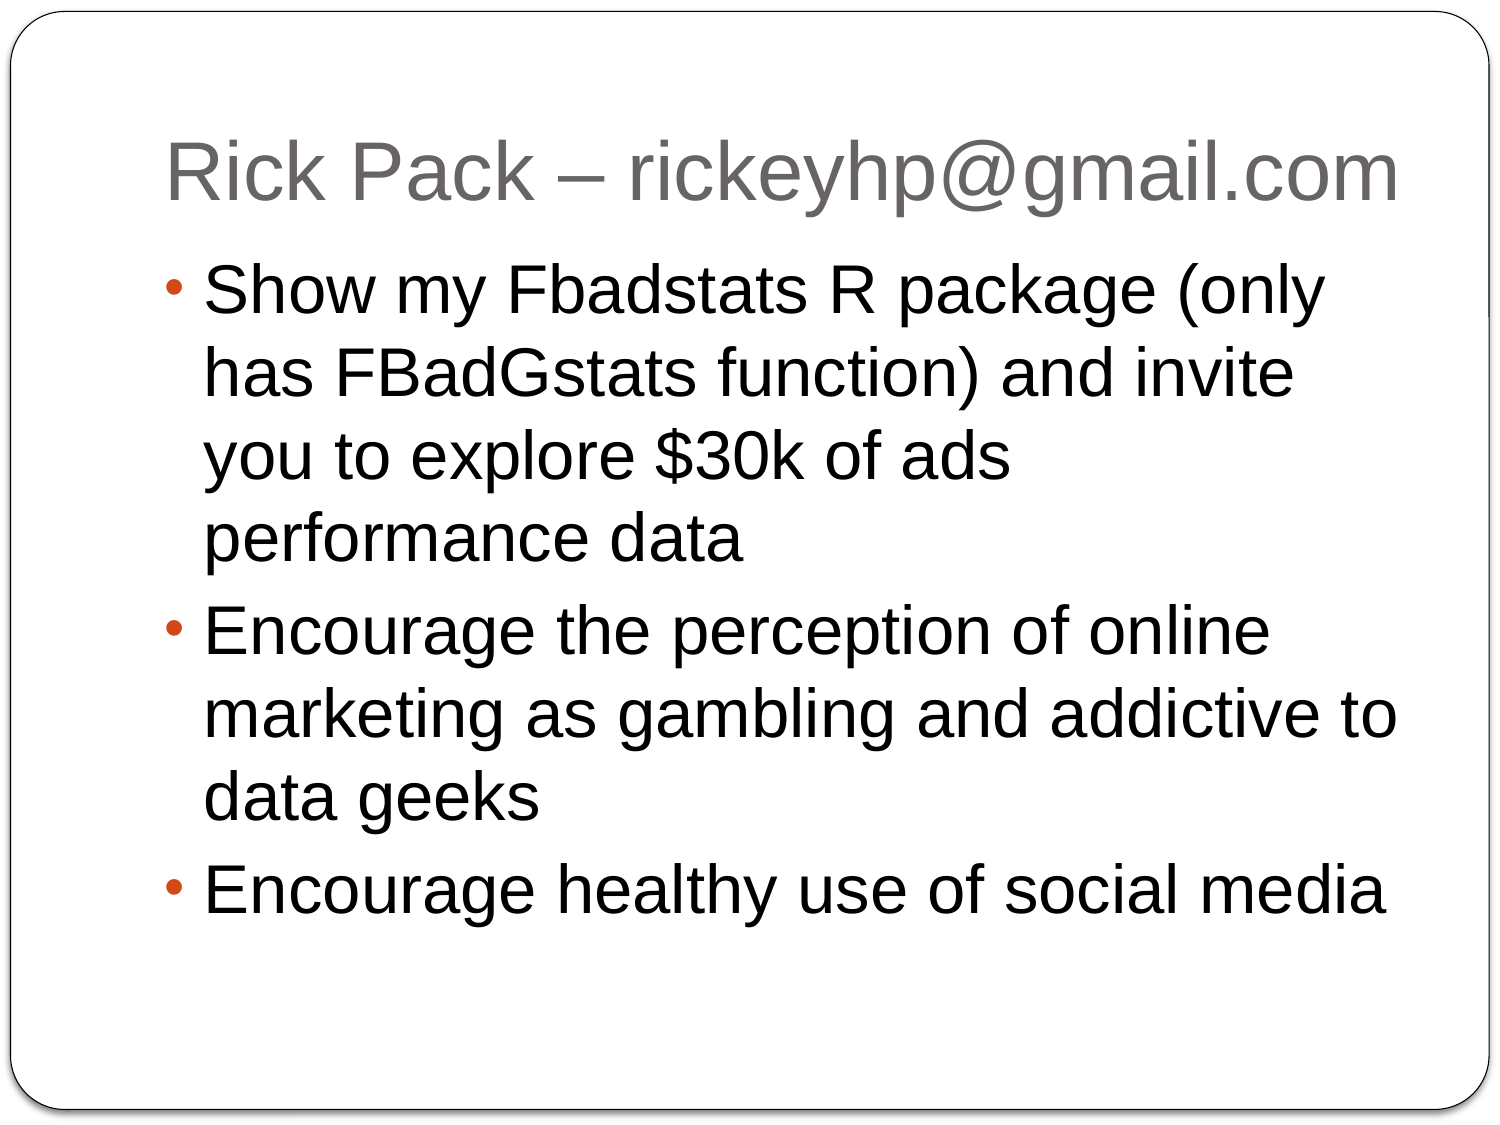

# Rick Pack – rickeyhp@gmail.com
Show my Fbadstats R package (only has FBadGstats function) and invite you to explore $30k of ads performance data
Encourage the perception of online marketing as gambling and addictive to data geeks
Encourage healthy use of social media